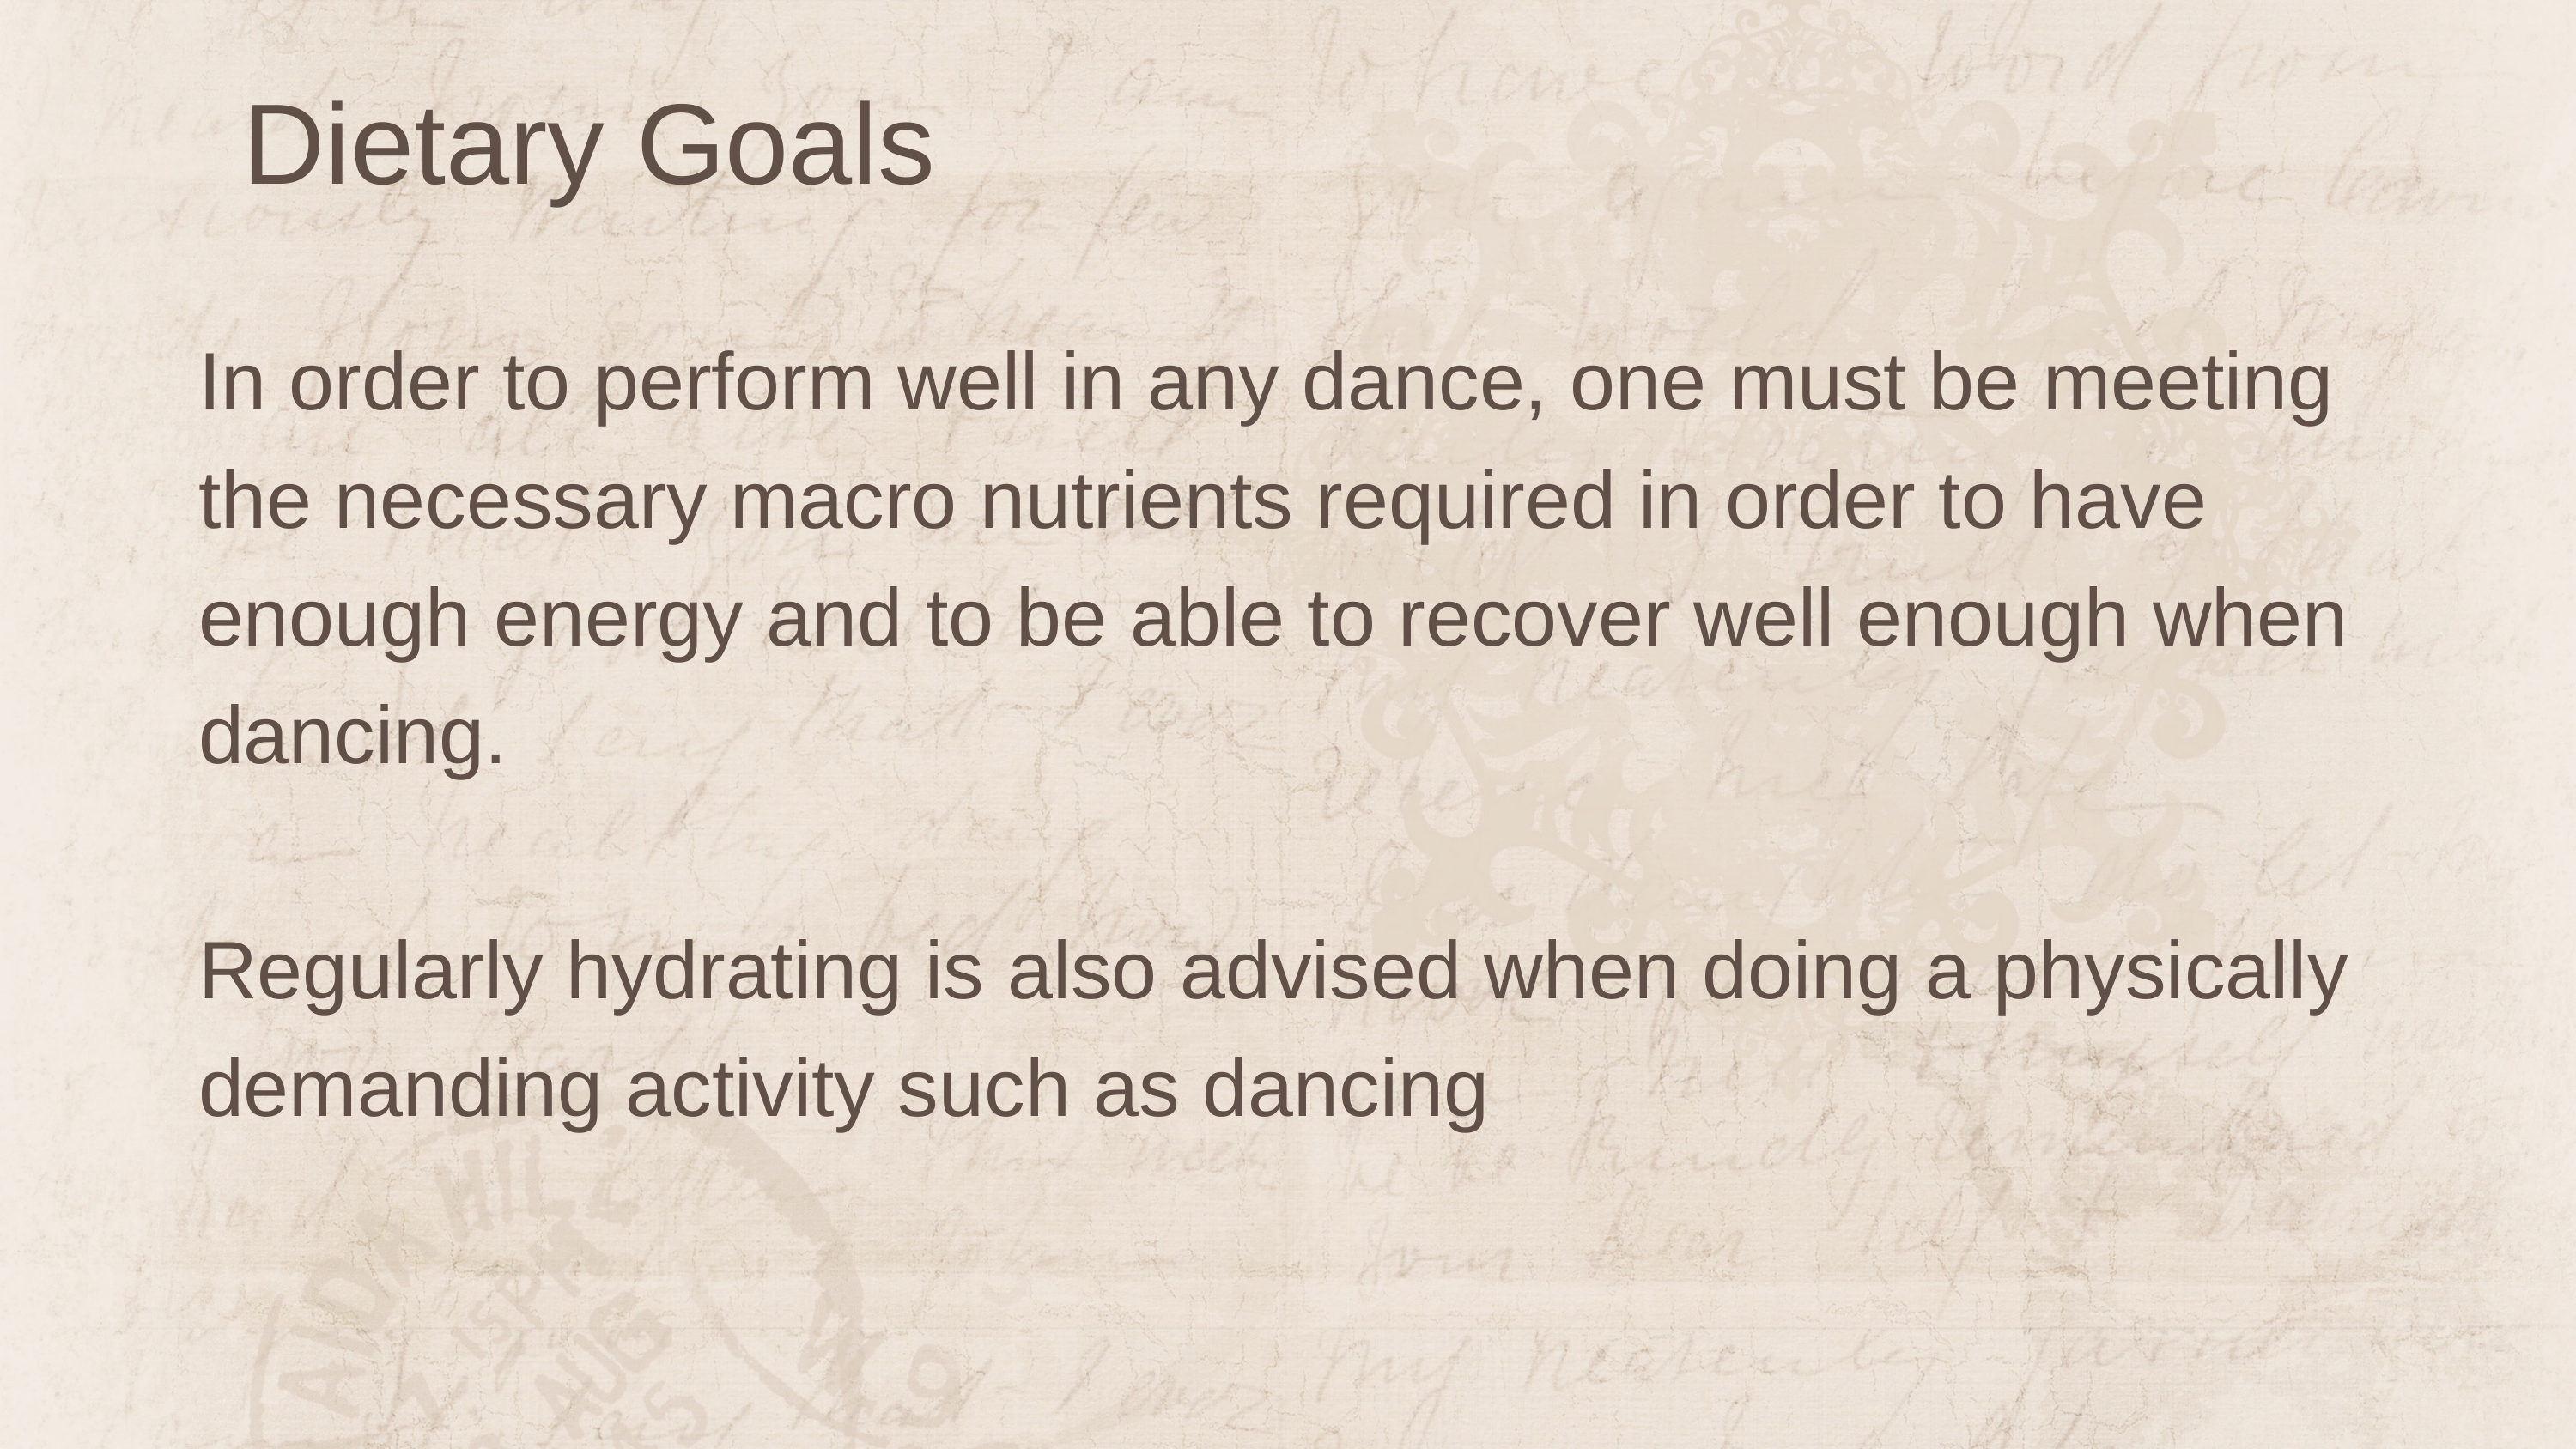

Dietary Goals
In order to perform well in any dance, one must be meeting the necessary macro nutrients required in order to have enough energy and to be able to recover well enough when dancing.

Regularly hydrating is also advised when doing a physically demanding activity such as dancing